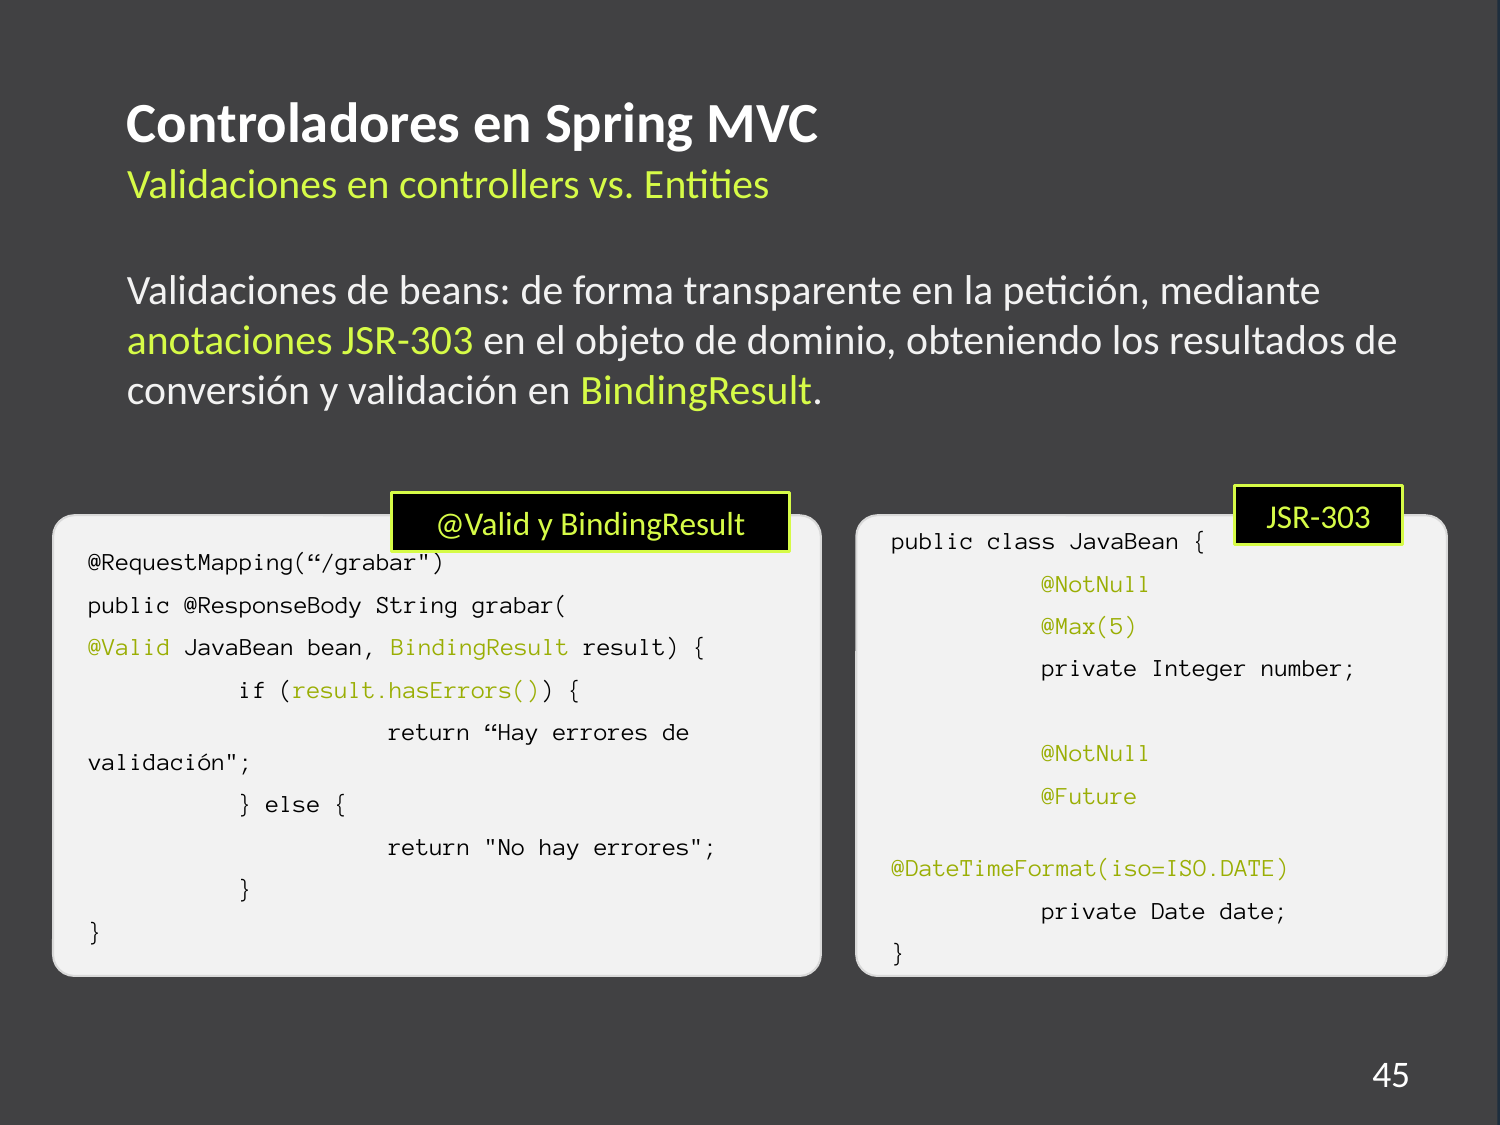

Controladores en Spring MVC
Validaciones en controllers vs. Entities
Validaciones de beans: de forma transparente en la petición, mediante anotaciones JSR-303 en el objeto de dominio, obteniendo los resultados de conversión y validación en BindingResult.

JSR-303
@Valid y BindingResult
@RequestMapping(“/grabar")
public @ResponseBody String grabar(
@Valid JavaBean bean, BindingResult result) {
	if (result.hasErrors()) {
		return “Hay errores de validación";
	} else {
		return "No hay errores";
	}
}
public class JavaBean {
	@NotNull
	@Max(5)
	private Integer number;

	@NotNull
	@Future
	@DateTimeFormat(iso=ISO.DATE)
	private Date date;
}
45